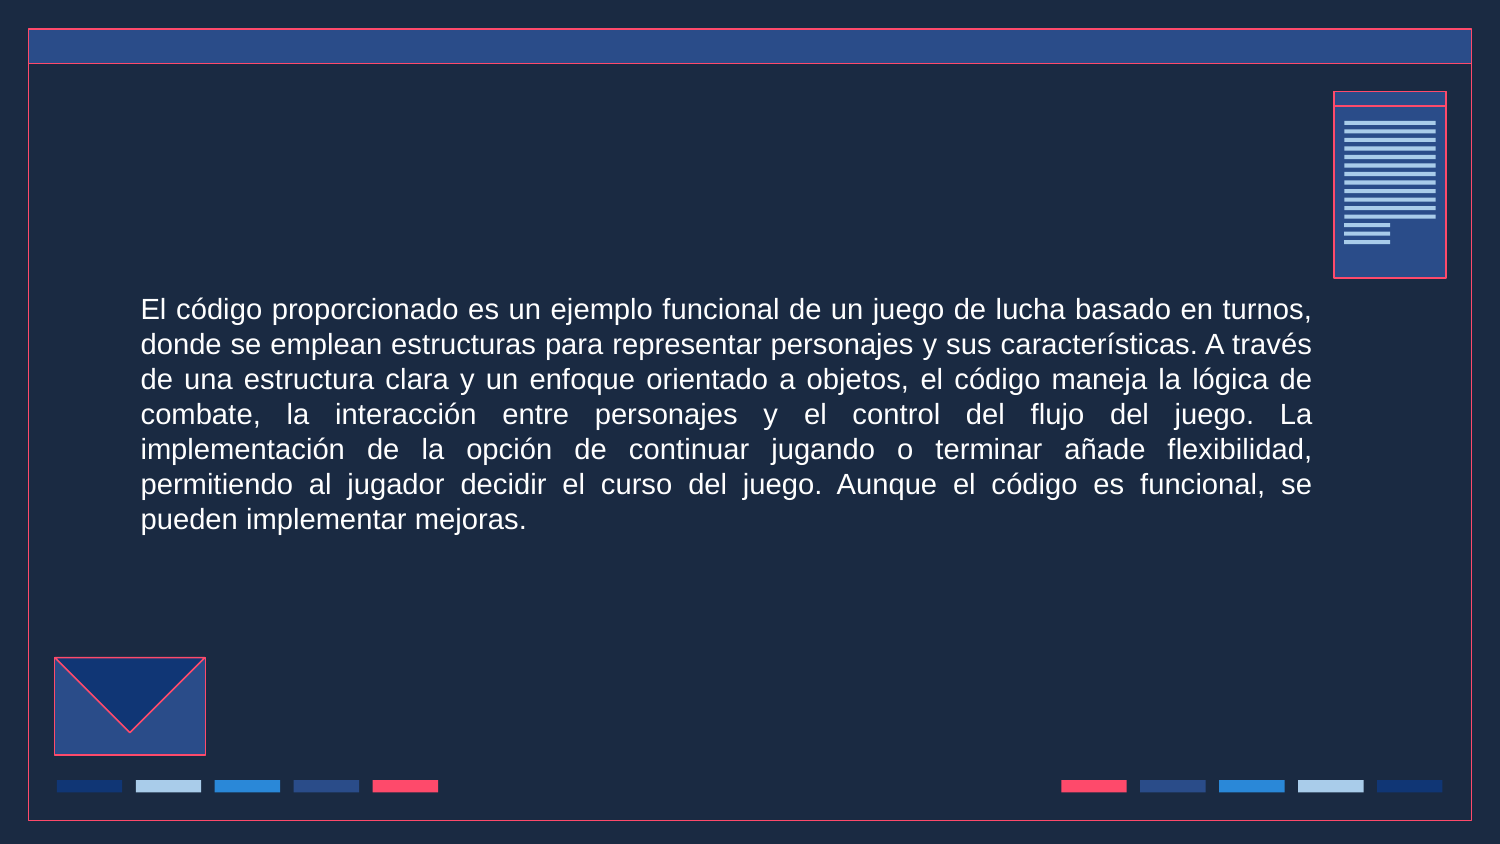

El código proporcionado es un ejemplo funcional de un juego de lucha basado en turnos, donde se emplean estructuras para representar personajes y sus características. A través de una estructura clara y un enfoque orientado a objetos, el código maneja la lógica de combate, la interacción entre personajes y el control del flujo del juego. La implementación de la opción de continuar jugando o terminar añade flexibilidad, permitiendo al jugador decidir el curso del juego. Aunque el código es funcional, se pueden implementar mejoras.